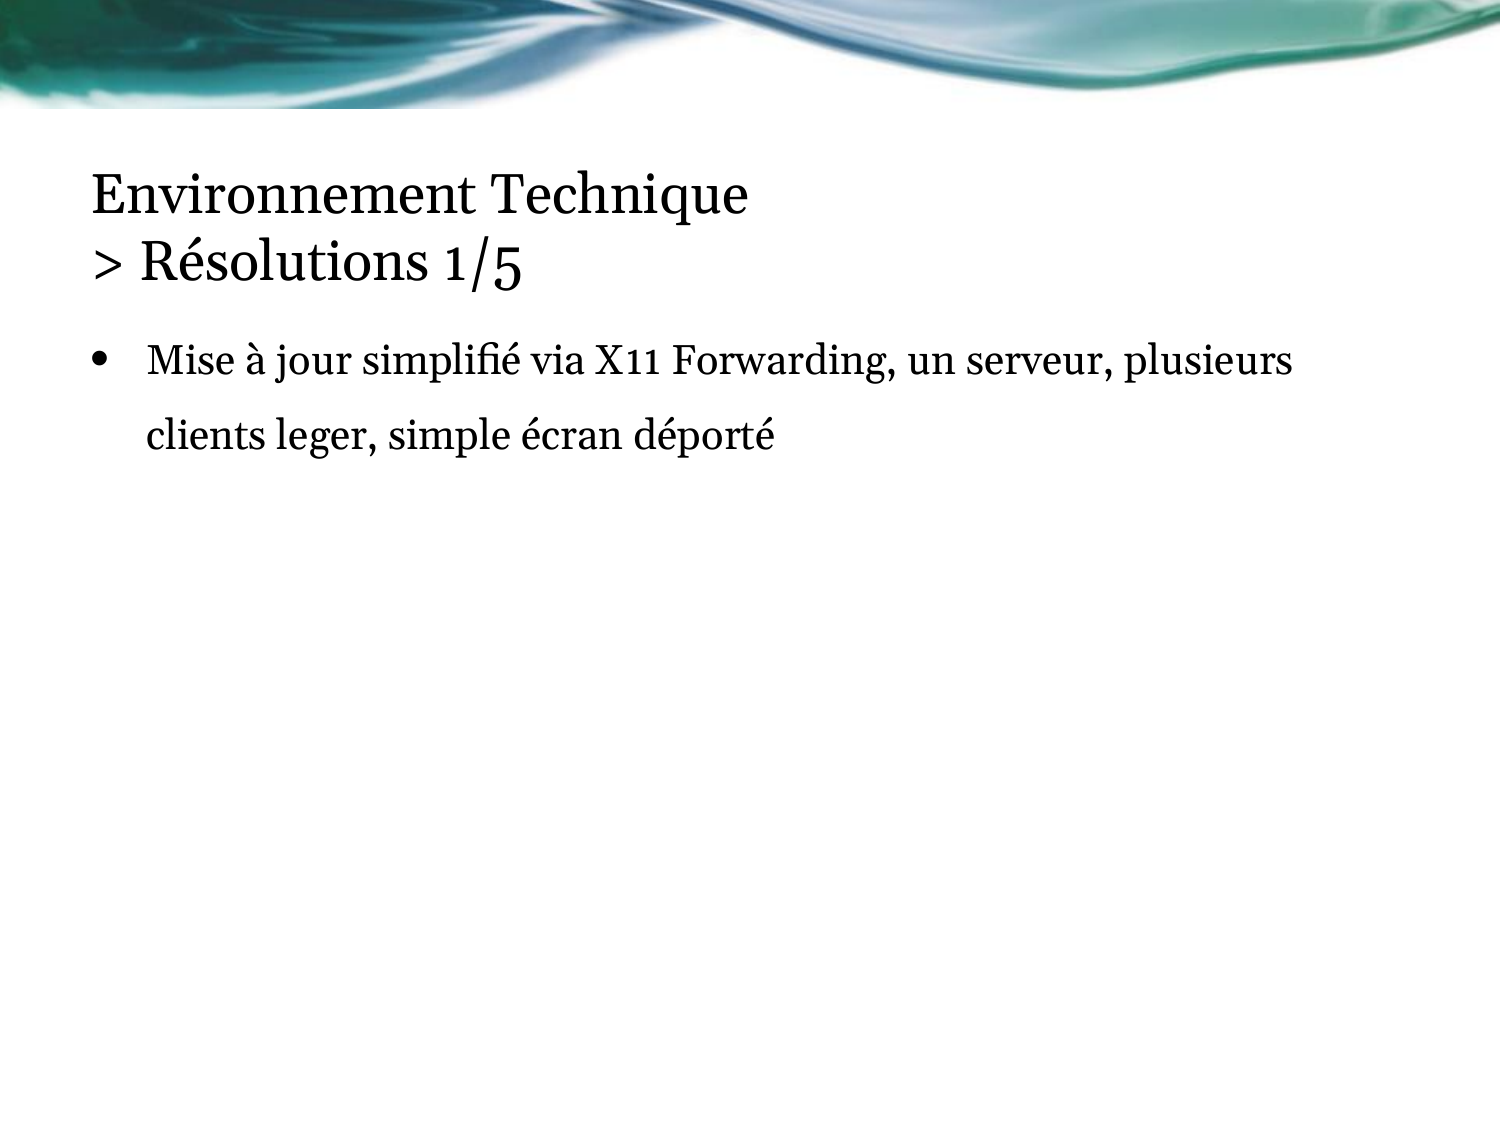

# Environnement Technique > Résolutions 1/5
Mise à jour simplifié via X11 Forwarding, un serveur, plusieurs clients leger, simple écran déporté